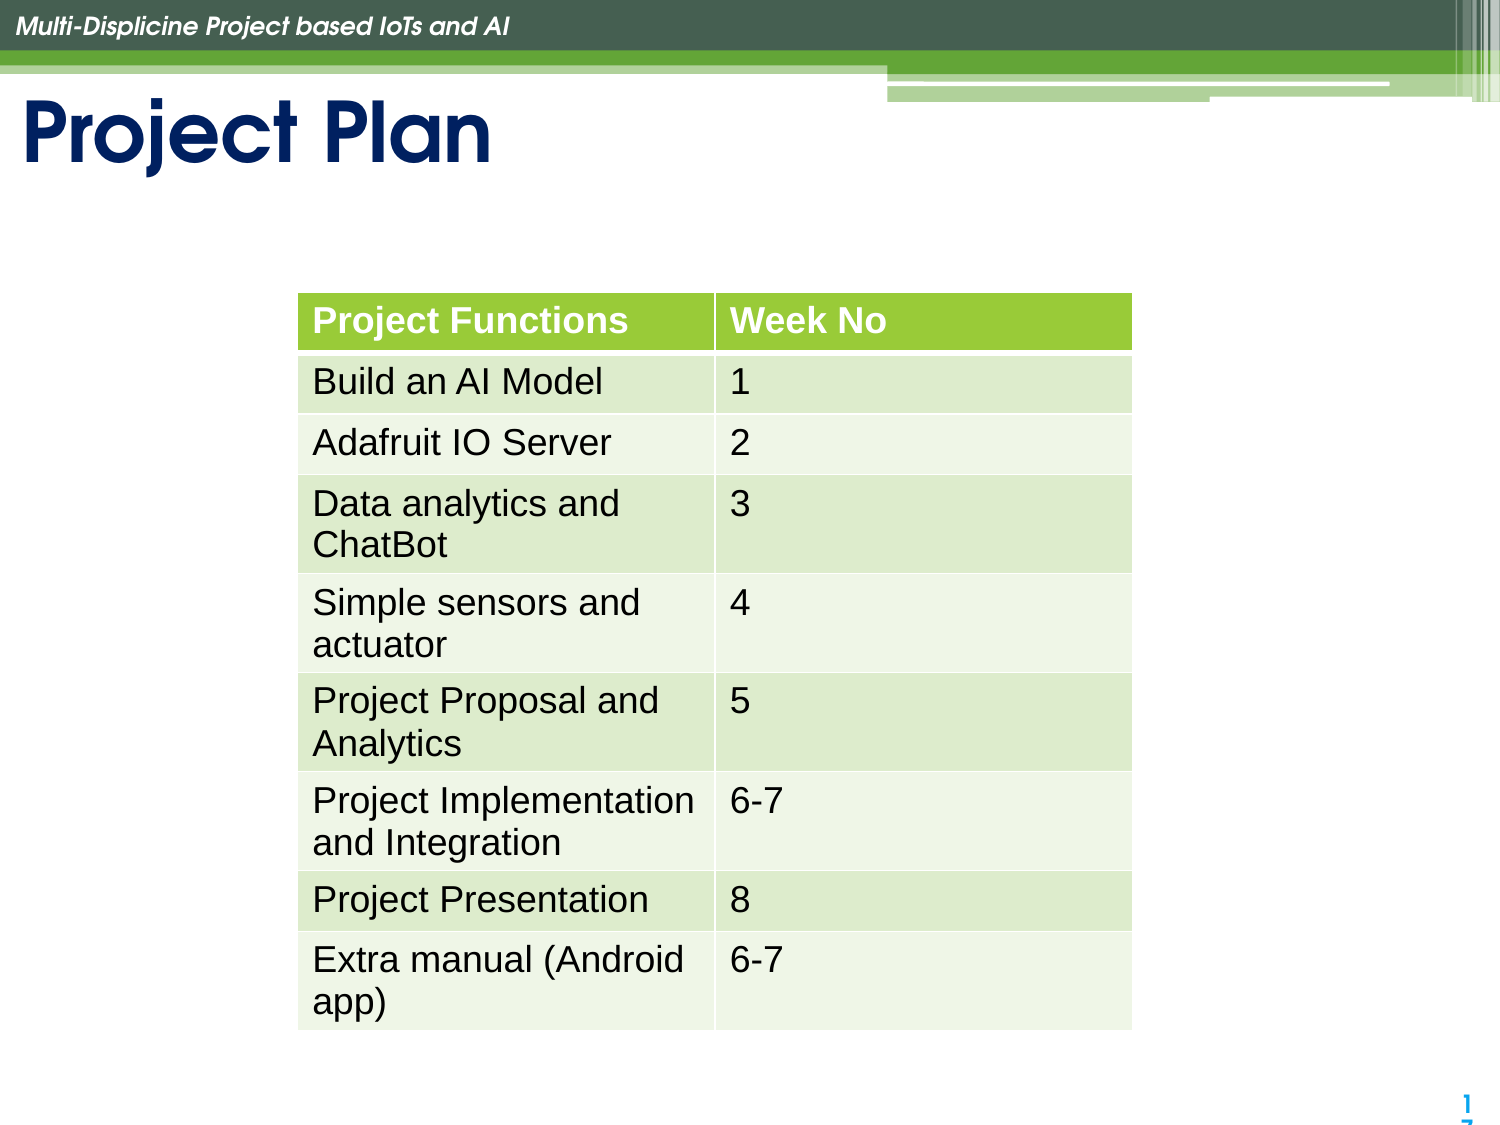

# Project Plan
| Project Functions | Week No |
| --- | --- |
| Build an AI Model | 1 |
| Adafruit IO Server | 2 |
| Data analytics and ChatBot | 3 |
| Simple sensors and actuator | 4 |
| Project Proposal and Analytics | 5 |
| Project Implementation and Integration | 6-7 |
| Project Presentation | 8 |
| Extra manual (Android app) | 6-7 |